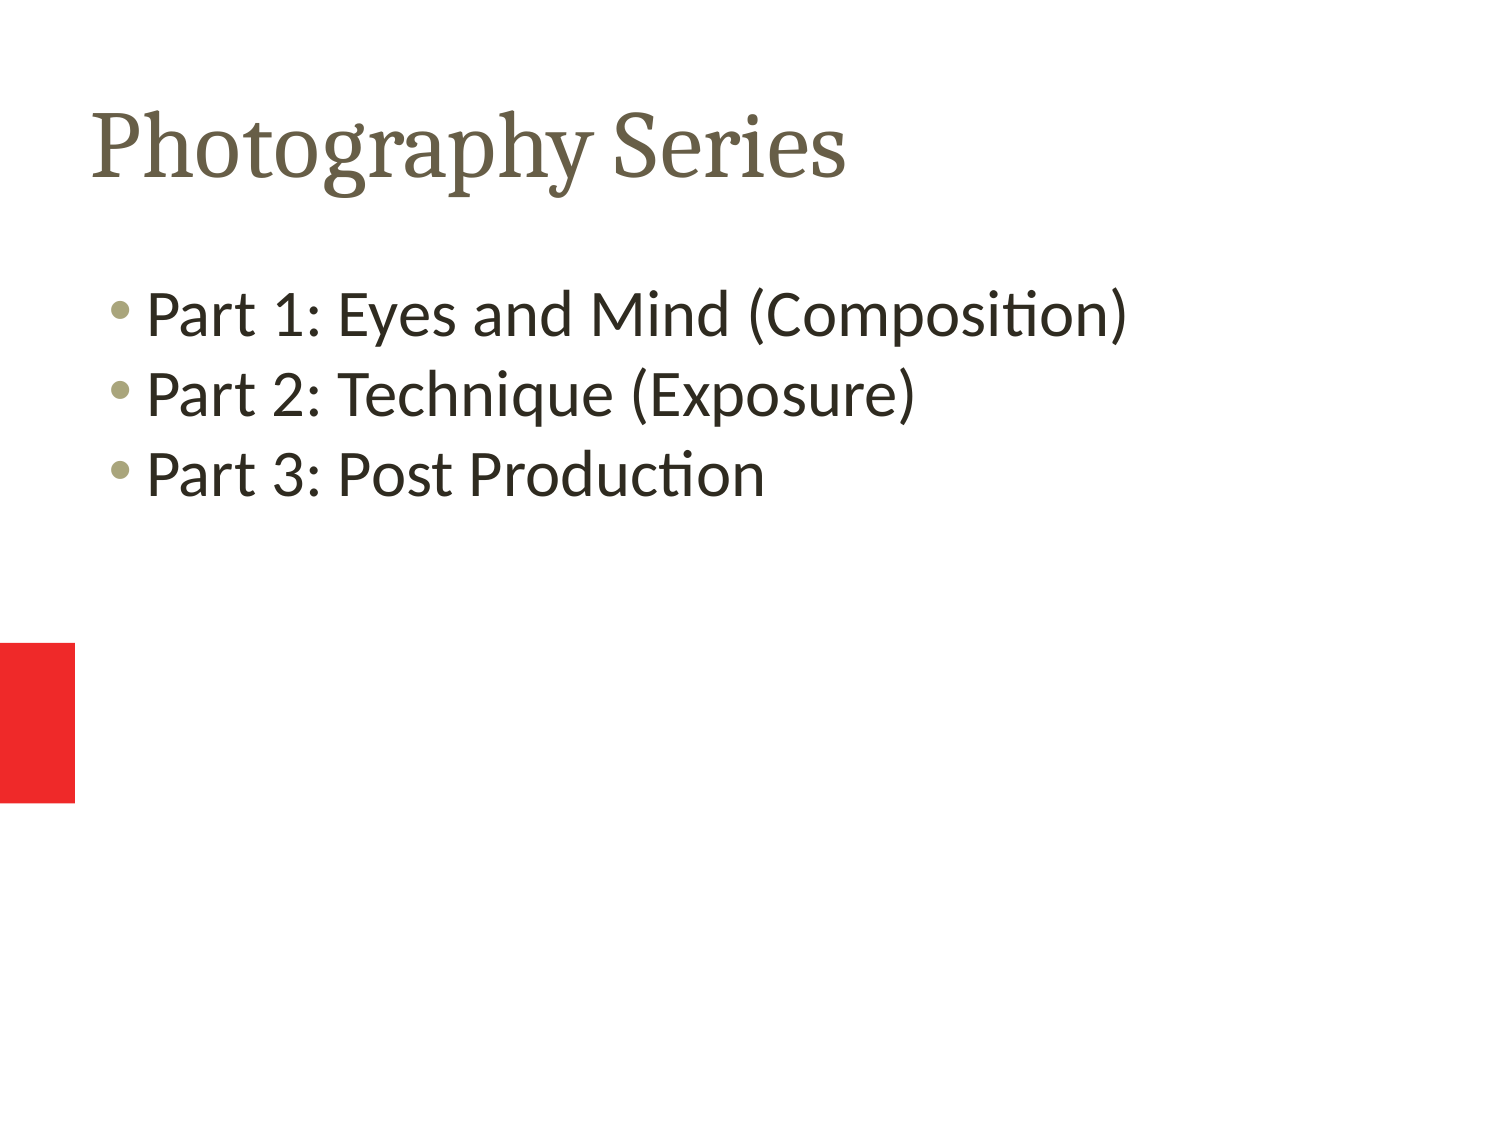

Photography Series
Part 1: Eyes and Mind (Composition)
Part 2: Technique (Exposure)
Part 3: Post Production